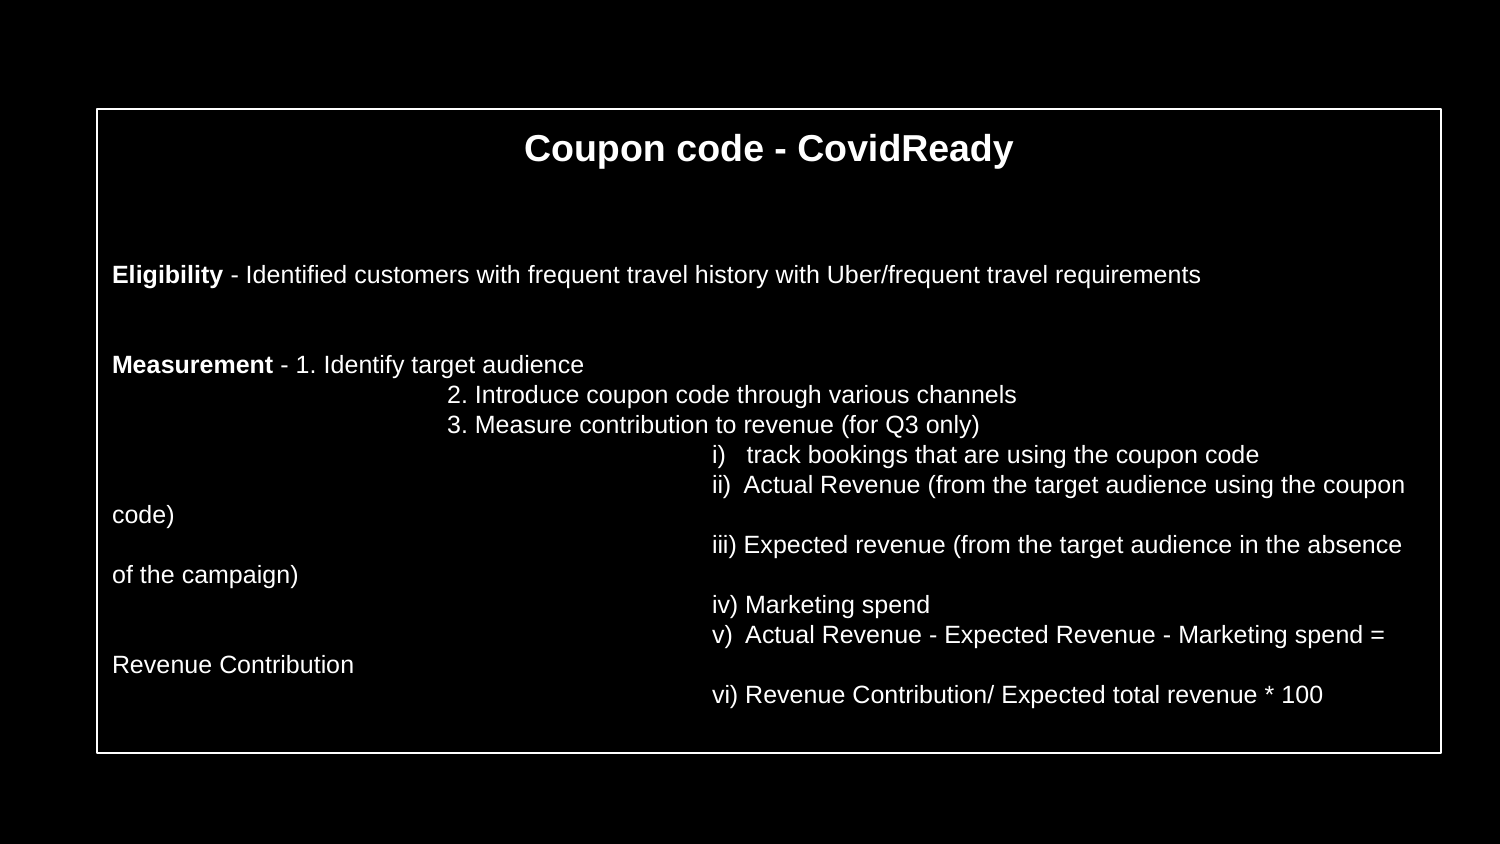

Coupon code - CovidReady

Eligibility - Identified customers with frequent travel history with Uber/frequent travel requirements

Measurement - 1. Identify target audience
		     2. Introduce coupon code through various channels
		     3. Measure contribution to revenue (for Q3 only)
				i)   track bookings that are using the coupon code
				ii)  Actual Revenue (from the target audience using the coupon code)
				iii) Expected revenue (from the target audience in the absence of the campaign)
				iv) Marketing spend
				v)  Actual Revenue - Expected Revenue - Marketing spend = Revenue Contribution
				vi) Revenue Contribution/ Expected total revenue * 100